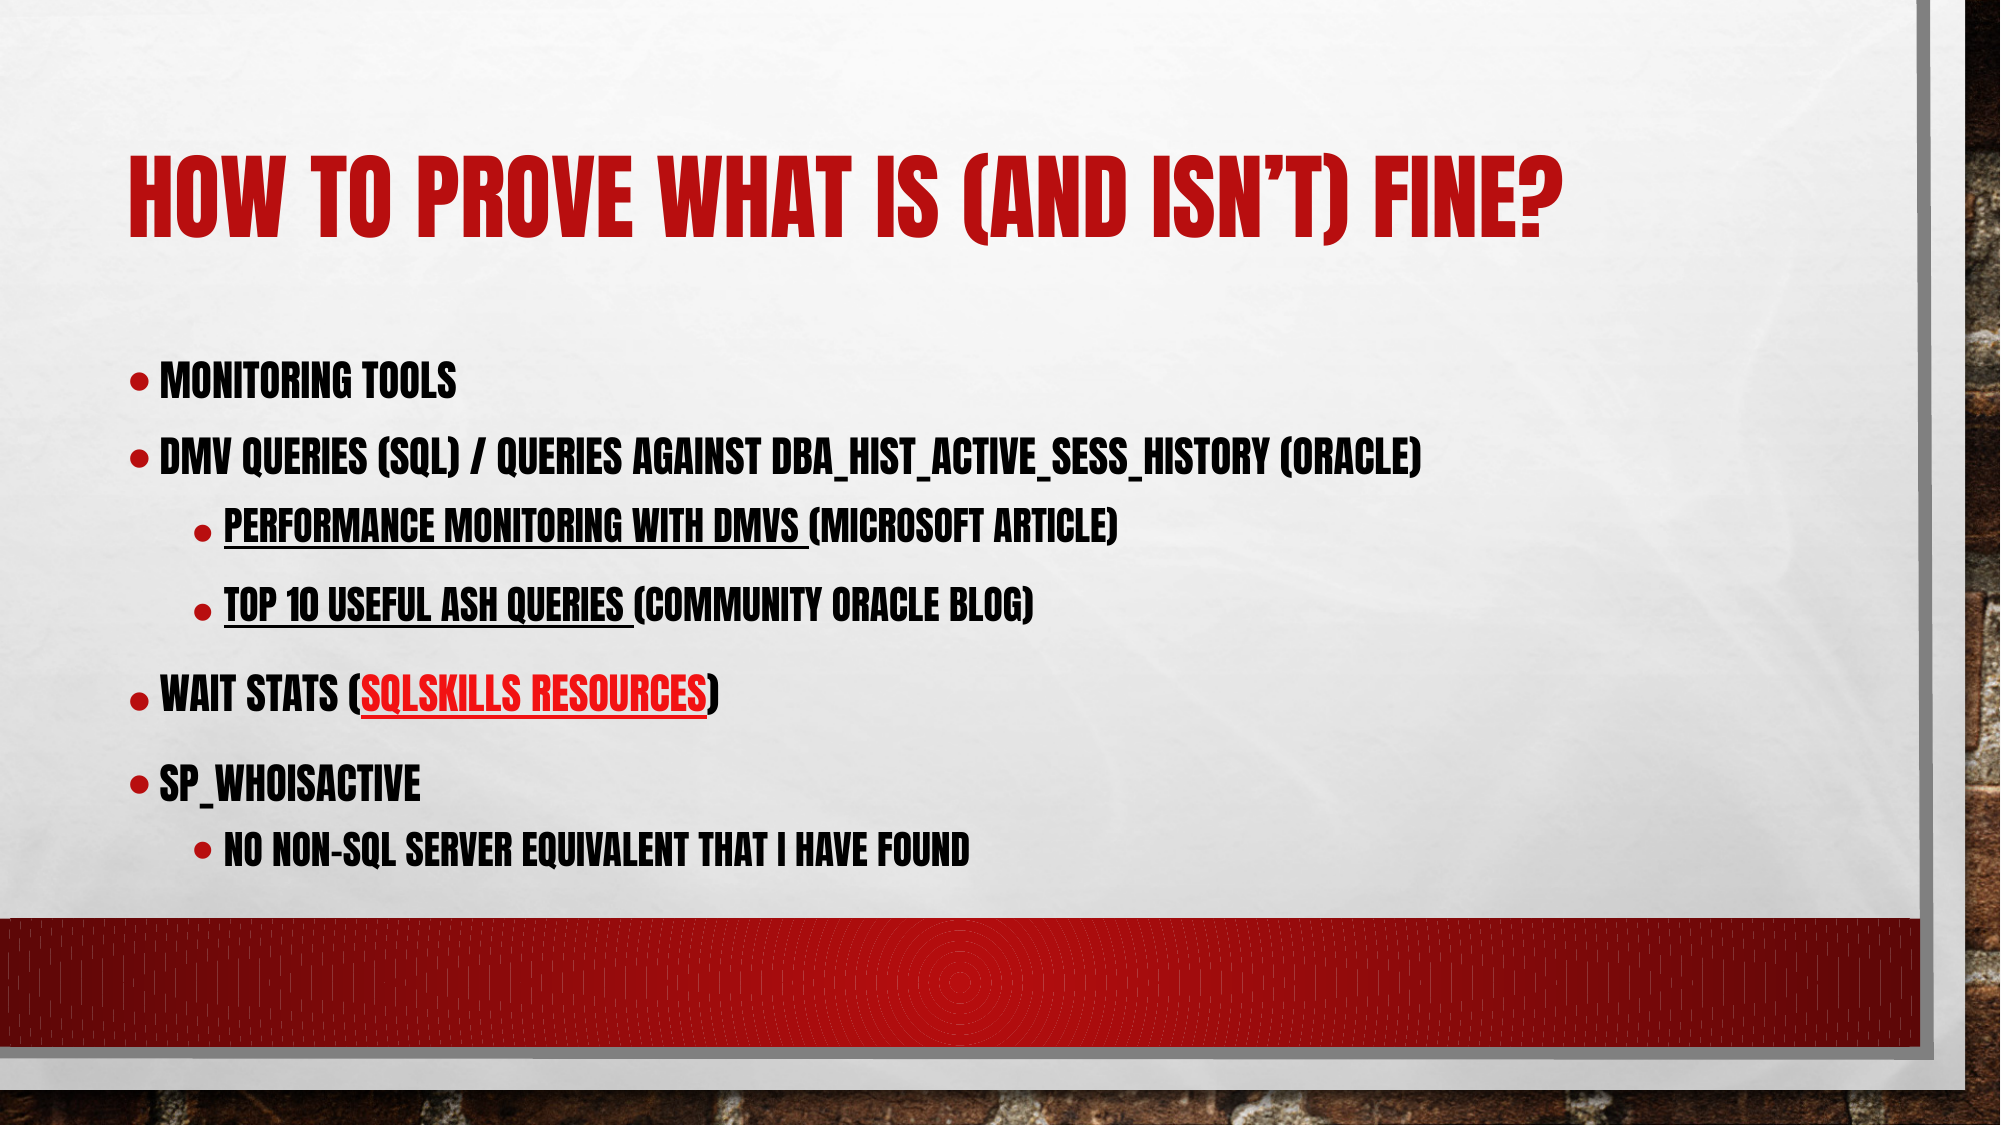

# How TO prove what is (and isn’t) fine?
Monitoring tools
DMV QUERIES (SQL) / QUERIES AGAINST DBA_HIST_ACTIVE_SESS_HISTORY (ORACLE)
Performance monitoring with dmvs (Microsoft article)
TOP 10 USEFUL ASH QUERIES (community oracle blog)
Wait stats (SQLSKILLS RESOURCES)
Sp_whoisactive
No non-sql server equivalent that I have found